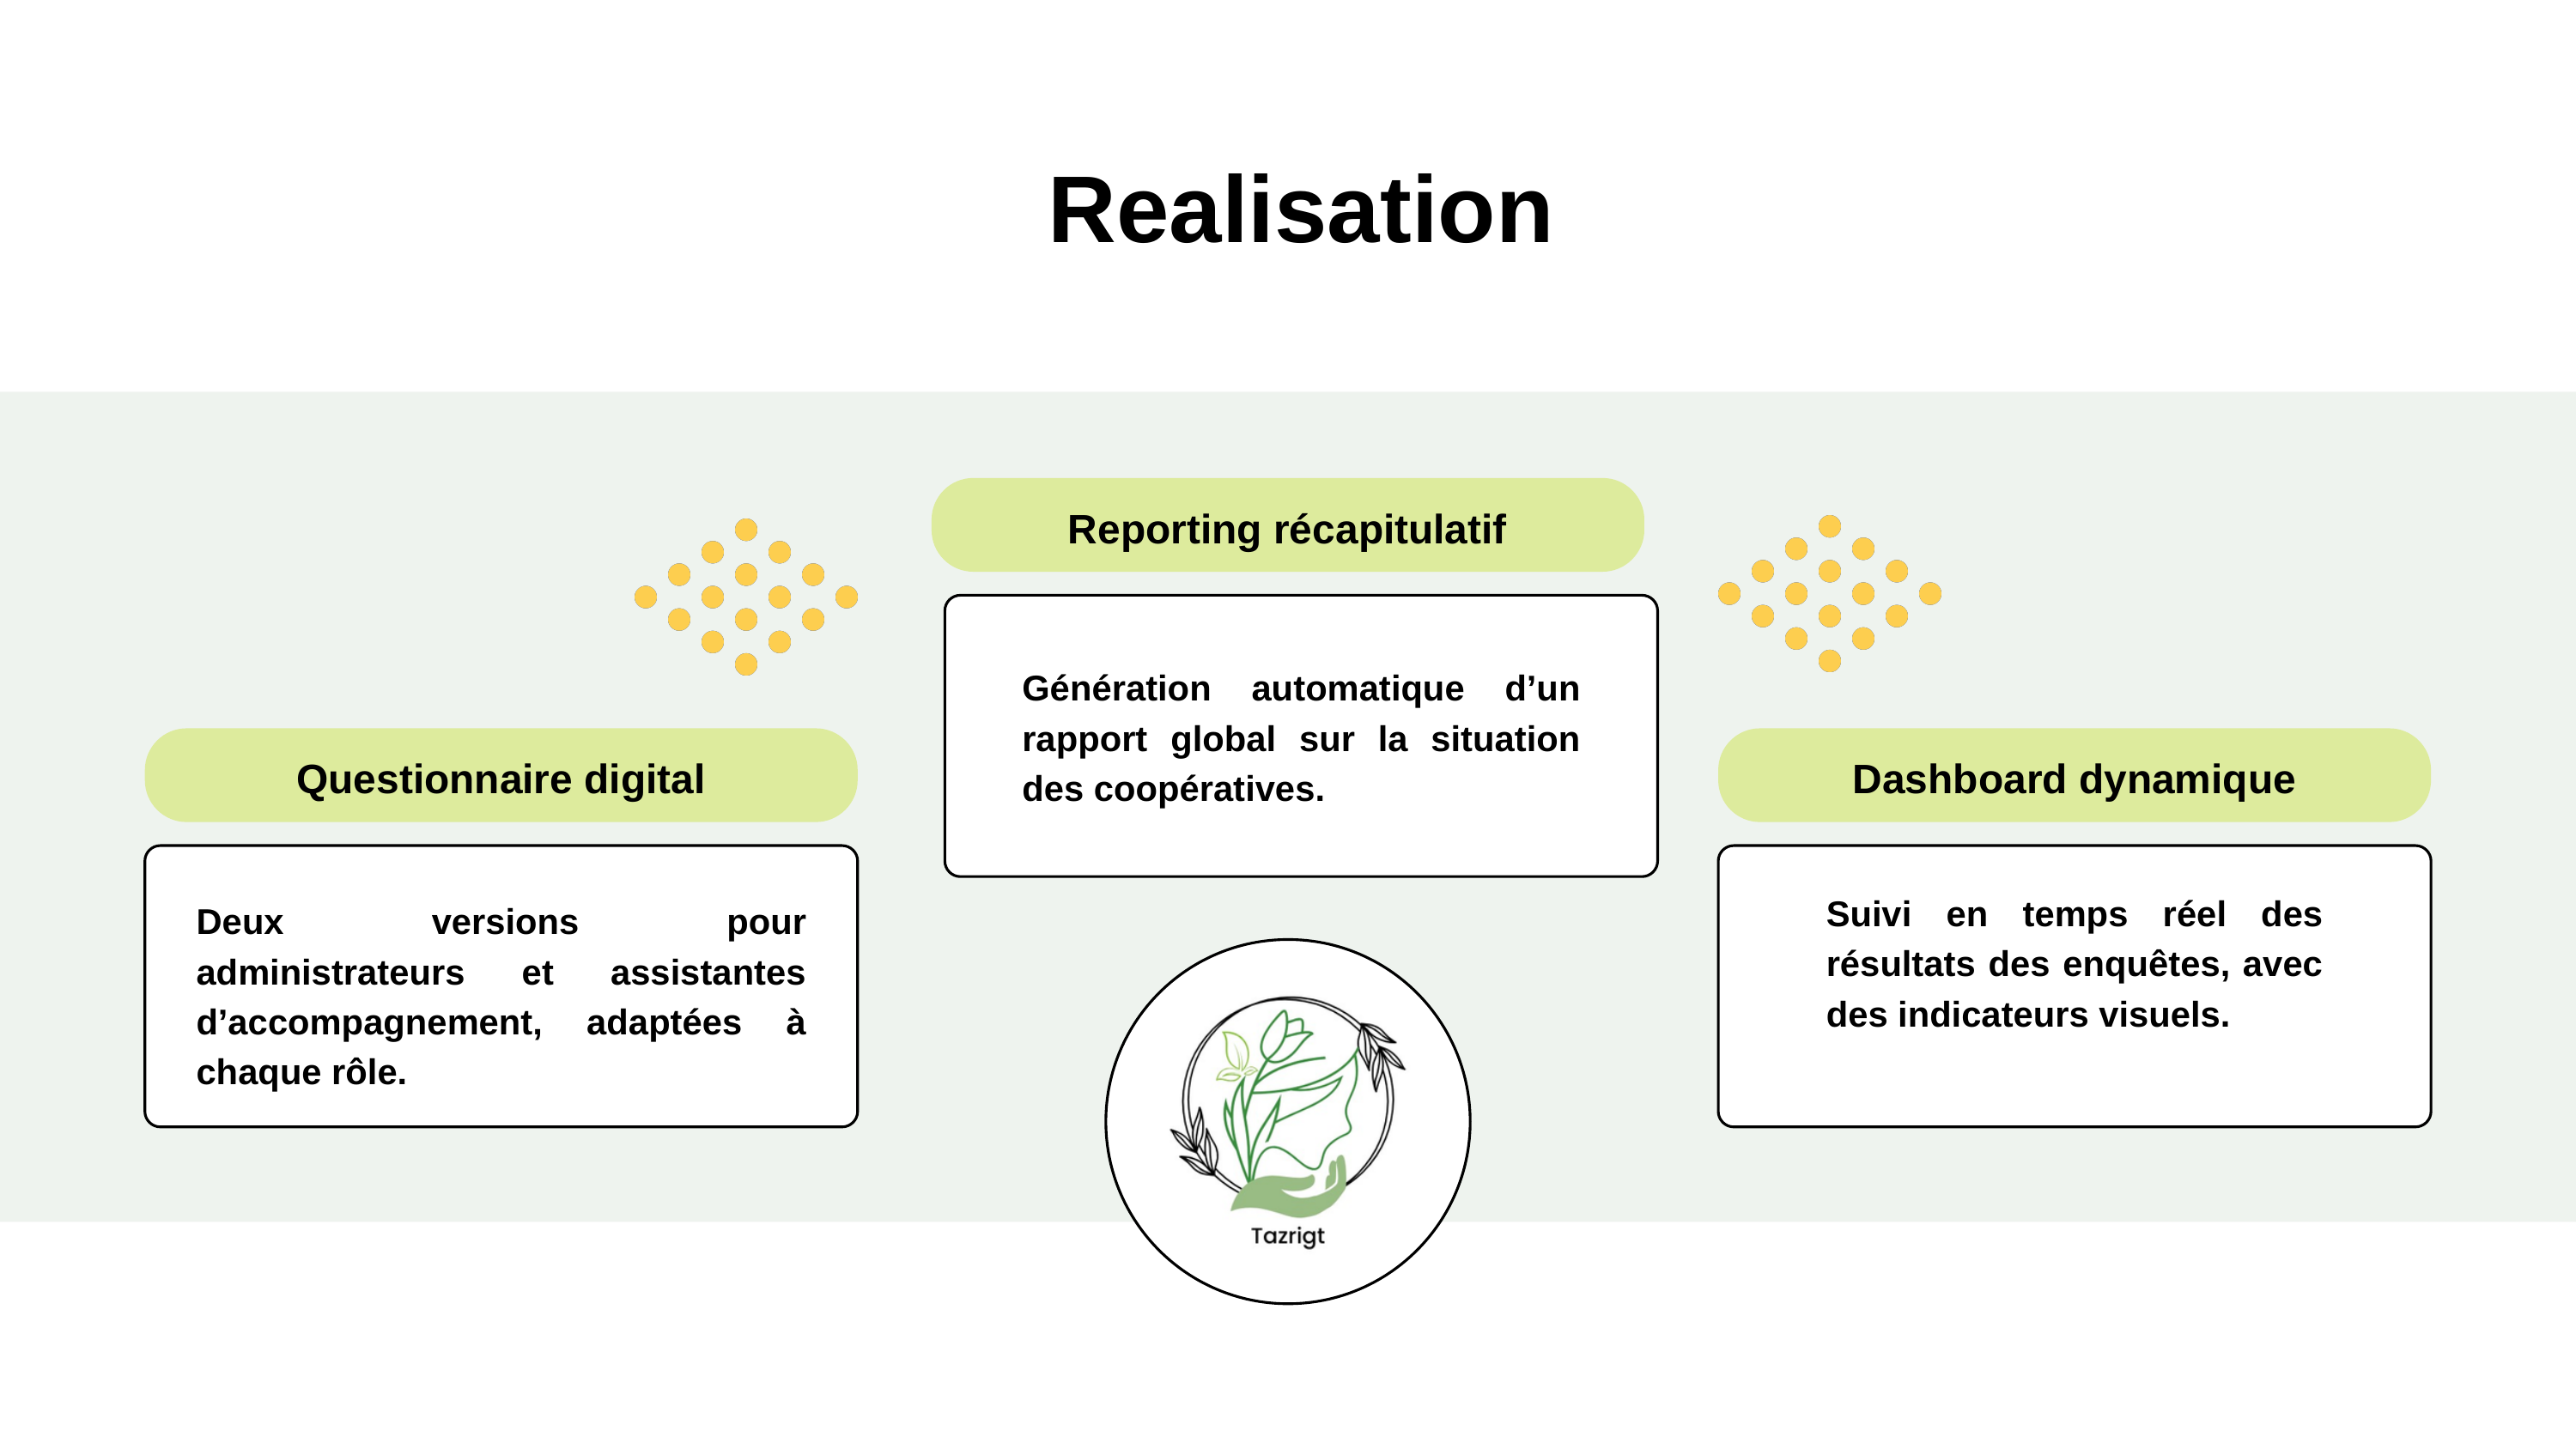

Realisation

Reporting récapitulatif

Génération automatique d’un rapport global sur la situation des coopératives.

Questionnaire digital
Dashboard dynamique

Suivi en temps réel des résultats des enquêtes, avec des indicateurs visuels.

Deux versions pour administrateurs et assistantes d’accompagnement, adaptées à chaque rôle.